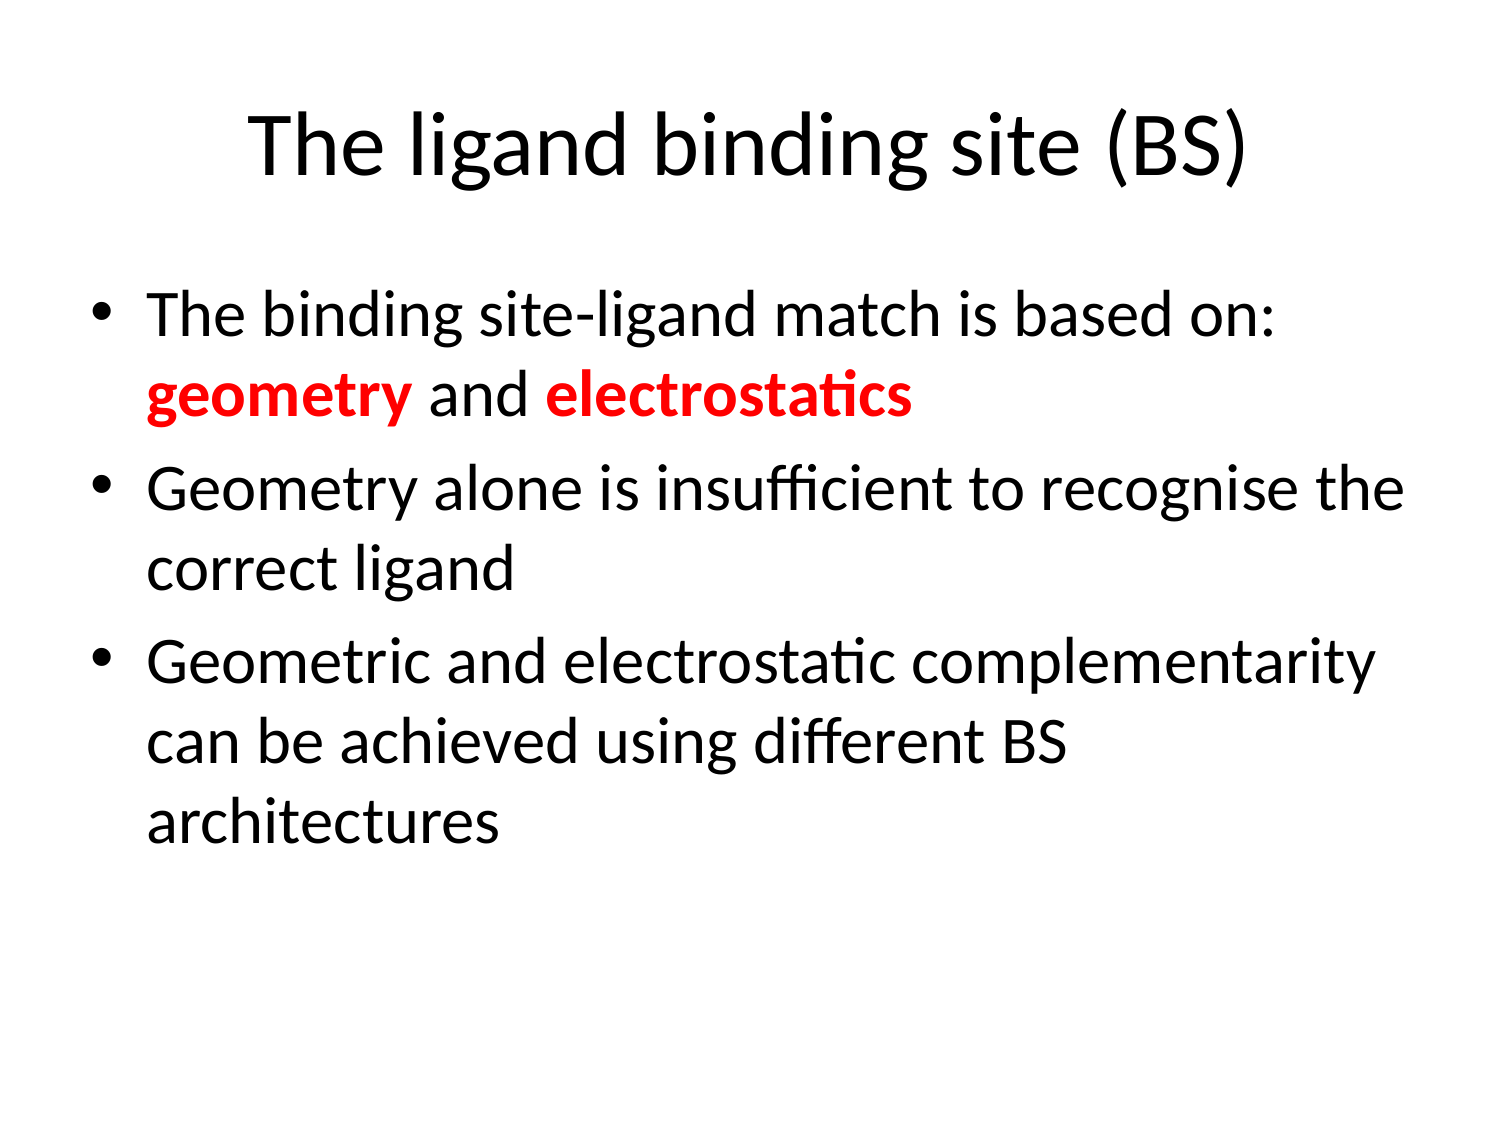

# The ligand binding site (BS)
The binding site-ligand match is based on: geometry and electrostatics
Geometry alone is insufficient to recognise the correct ligand
Geometric and electrostatic complementarity can be achieved using different BS architectures